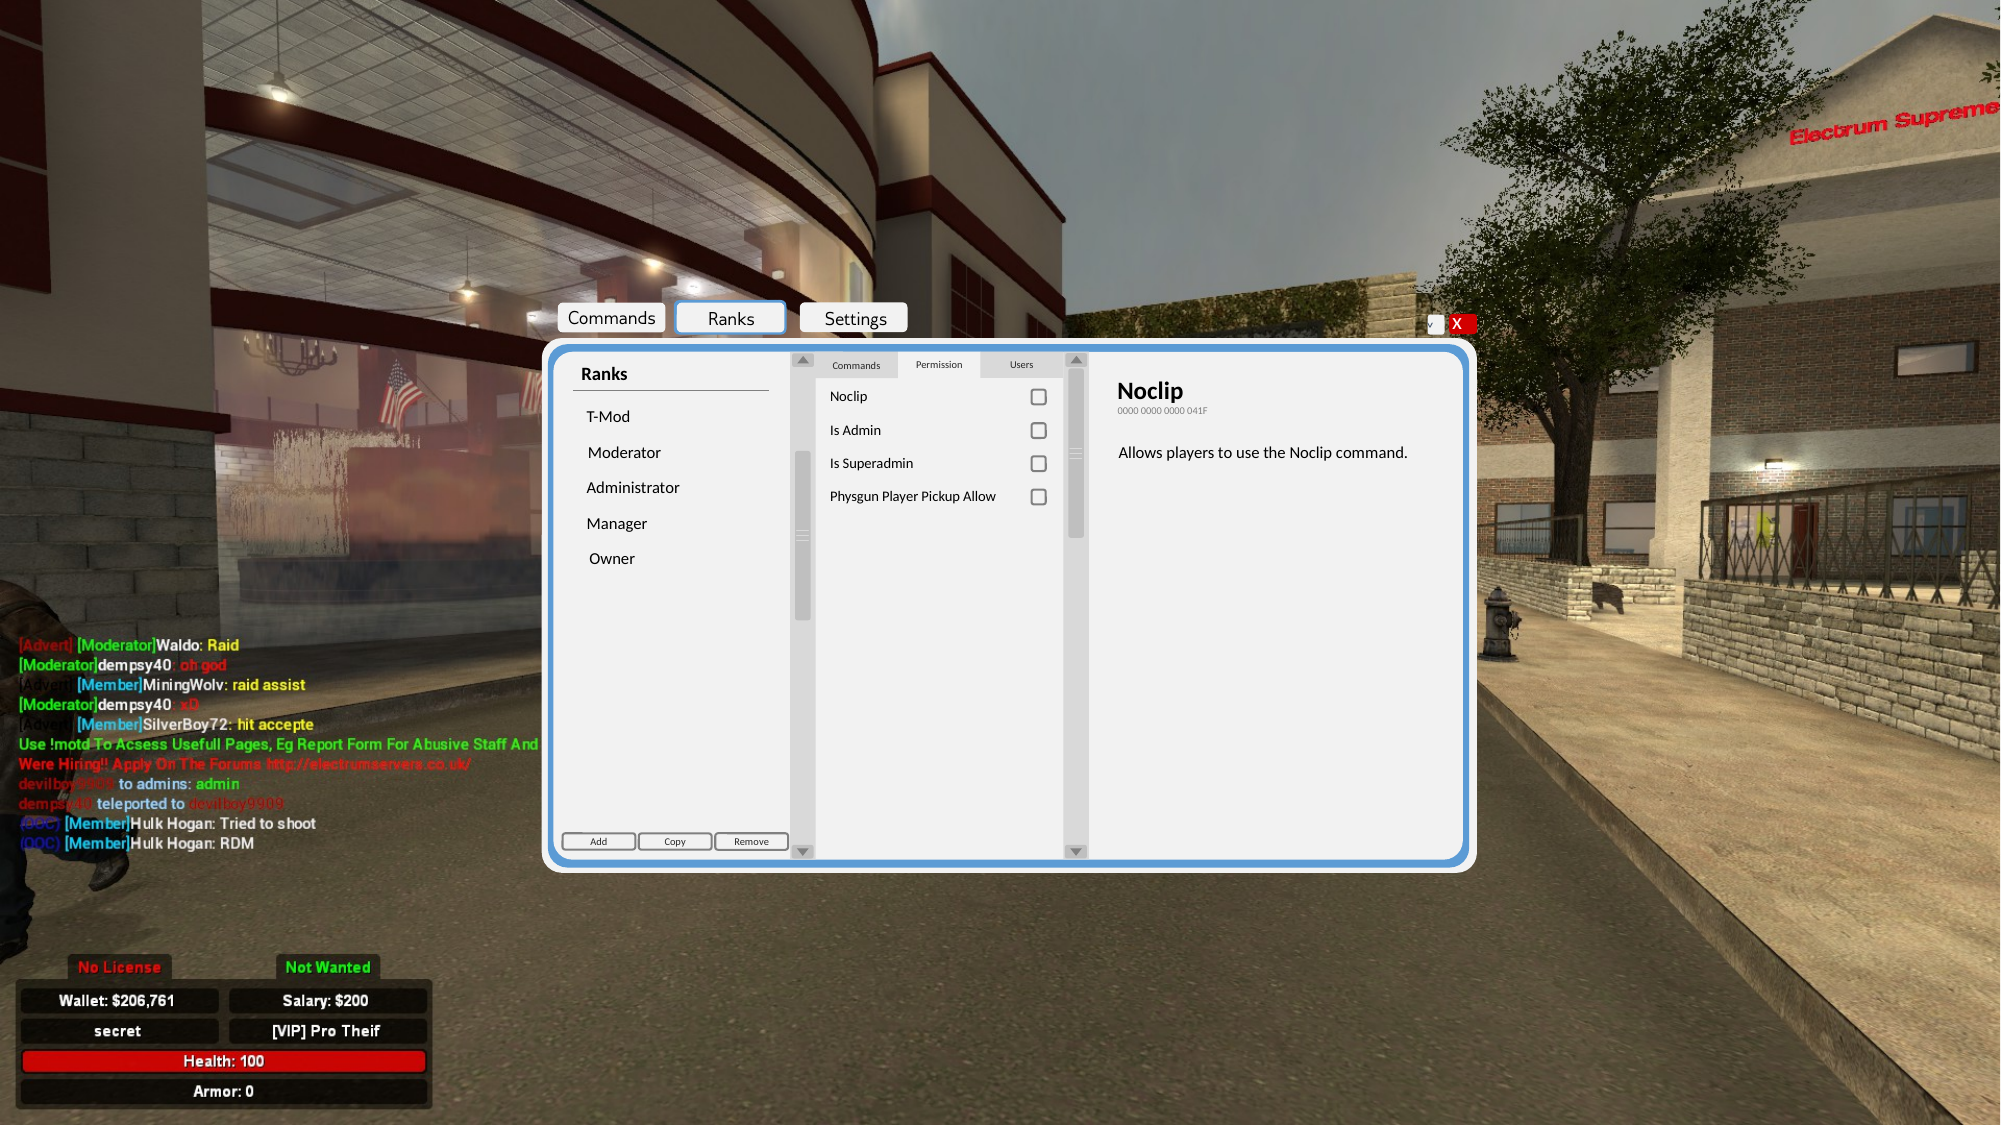

Commands
Ranks
Settings
x

˅

Permission
Users
Commands

Ranks
Noclip
Noclip

0000 0000 0000 041F
T-Mod
Is Admin

Moderator
Allows players to use the Noclip command.
Is Superadmin

Administrator
Physgun Player Pickup Allow

Manager
Owner
Add
Remove
Copy